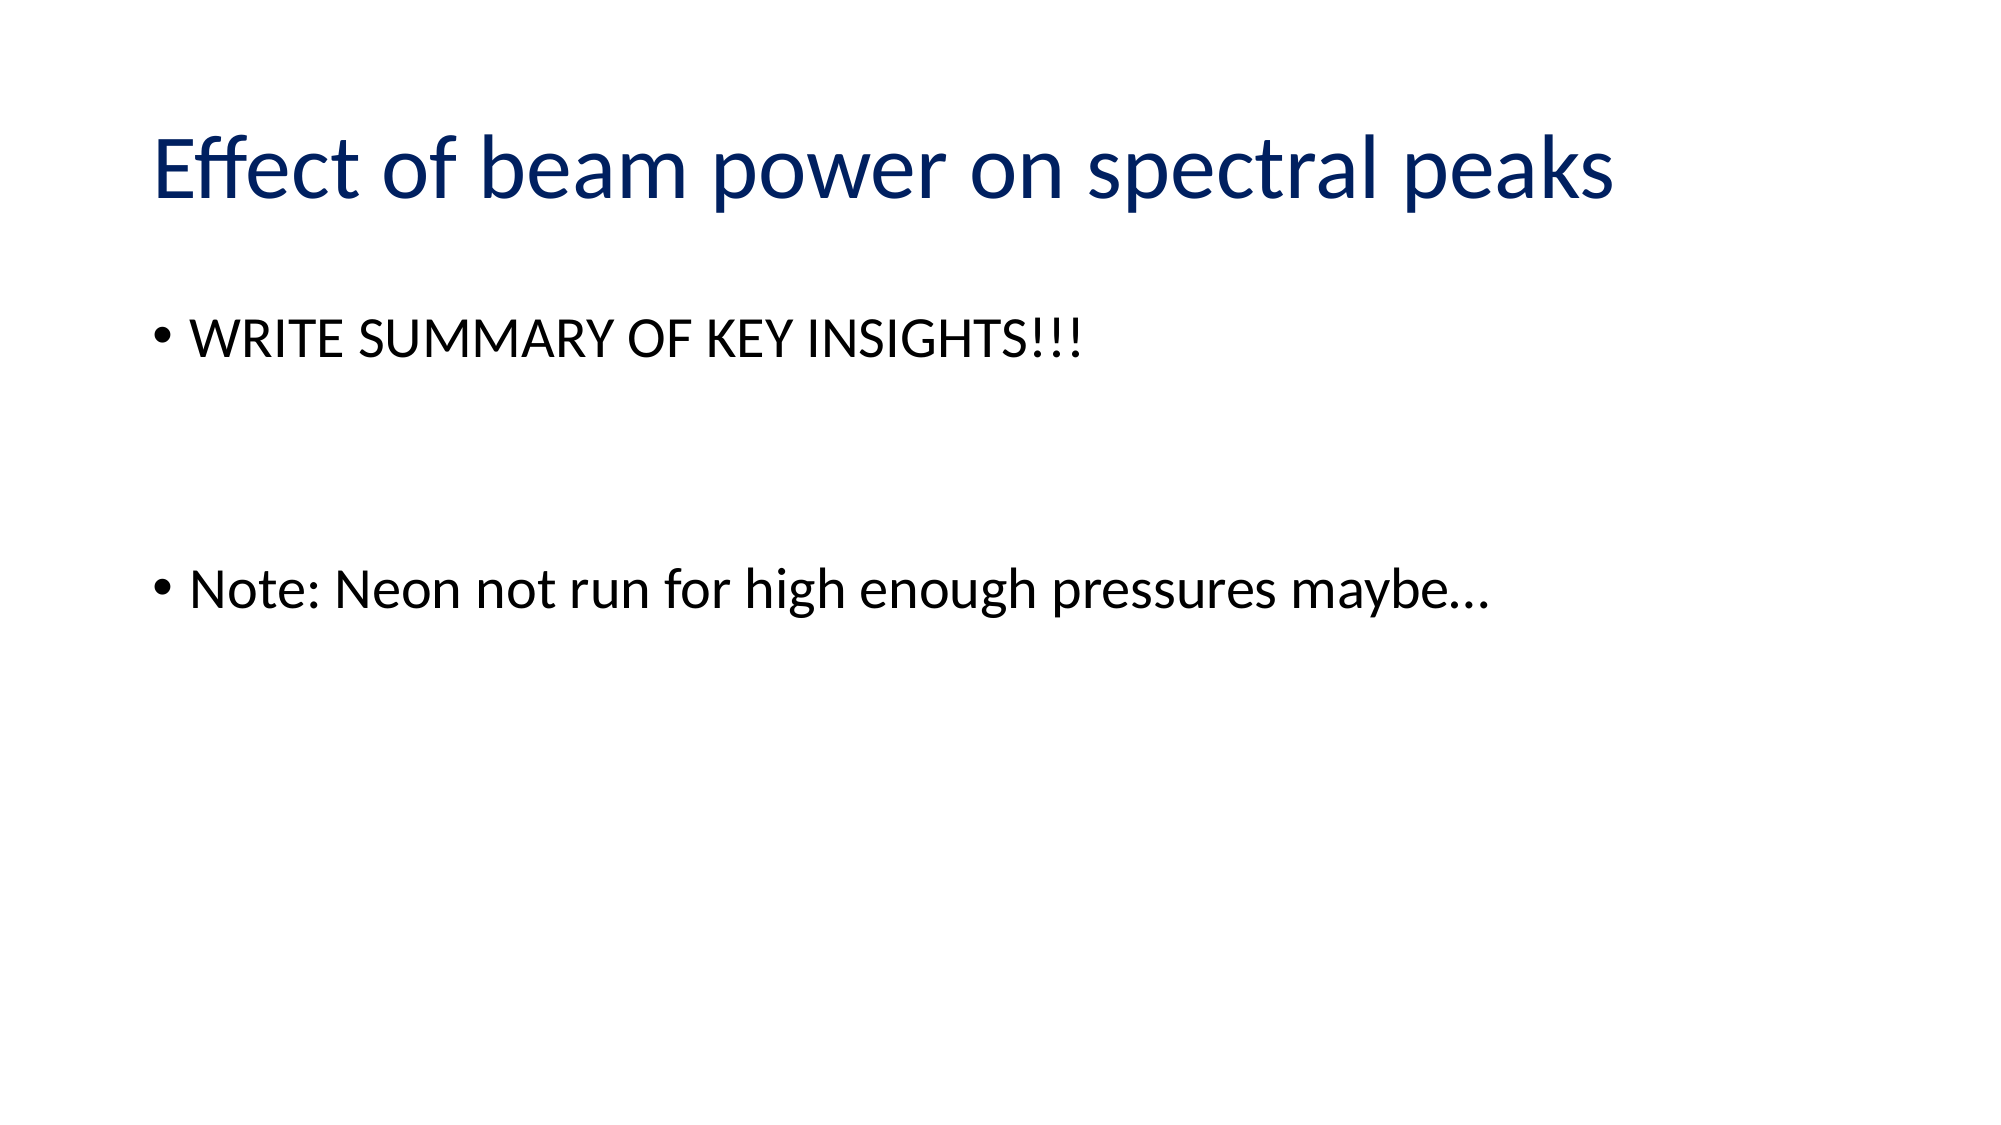

# Effect of beam power on spectral peaks
WRITE SUMMARY OF KEY INSIGHTS!!!

Note: Neon not run for high enough pressures maybe…